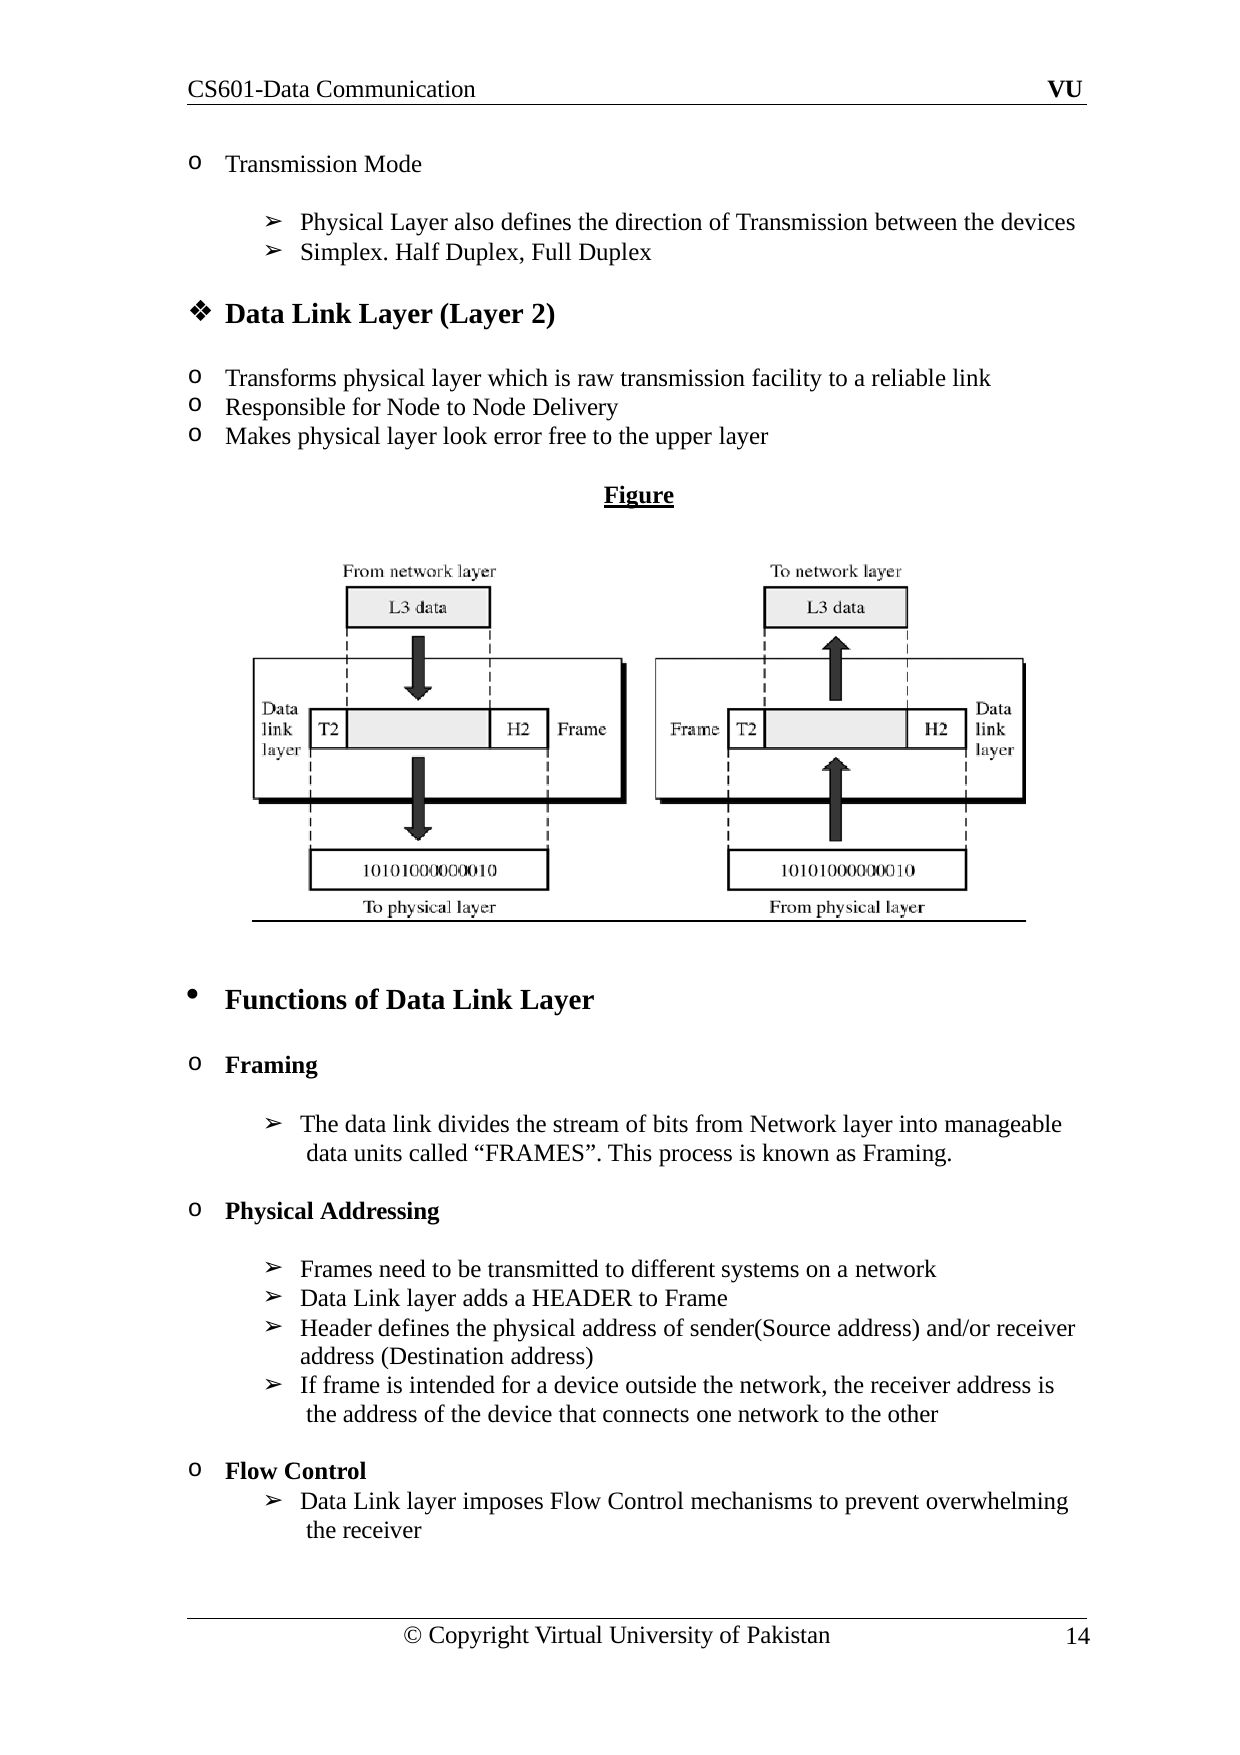

CS601-Data Communication
VU

Transmission Mode

Physical Layer also defines the direction of Transmission between the devices
Simplex. Half Duplex, Full Duplex

Data Link Layer (Layer 2)

Transforms physical layer which is raw transmission facility to a reliable link
Responsible for Node to Node Delivery
Makes physical layer look error free to the upper layer

Figure

Functions of Data Link Layer

Framing

The data link divides the stream of bits from Network layer into manageable  data units called “FRAMES”. This process is known as Framing.

Physical Addressing

Frames need to be transmitted to different systems on a network
Data Link layer adds a HEADER to Frame
Header defines the physical address of sender(Source address) and/or receiver  address (Destination address)
If frame is intended for a device outside the network, the receiver address is  the address of the device that connects one network to the other

Flow Control
Data Link layer imposes Flow Control mechanisms to prevent overwhelming  the receiver

© Copyright Virtual University of Pakistan
14